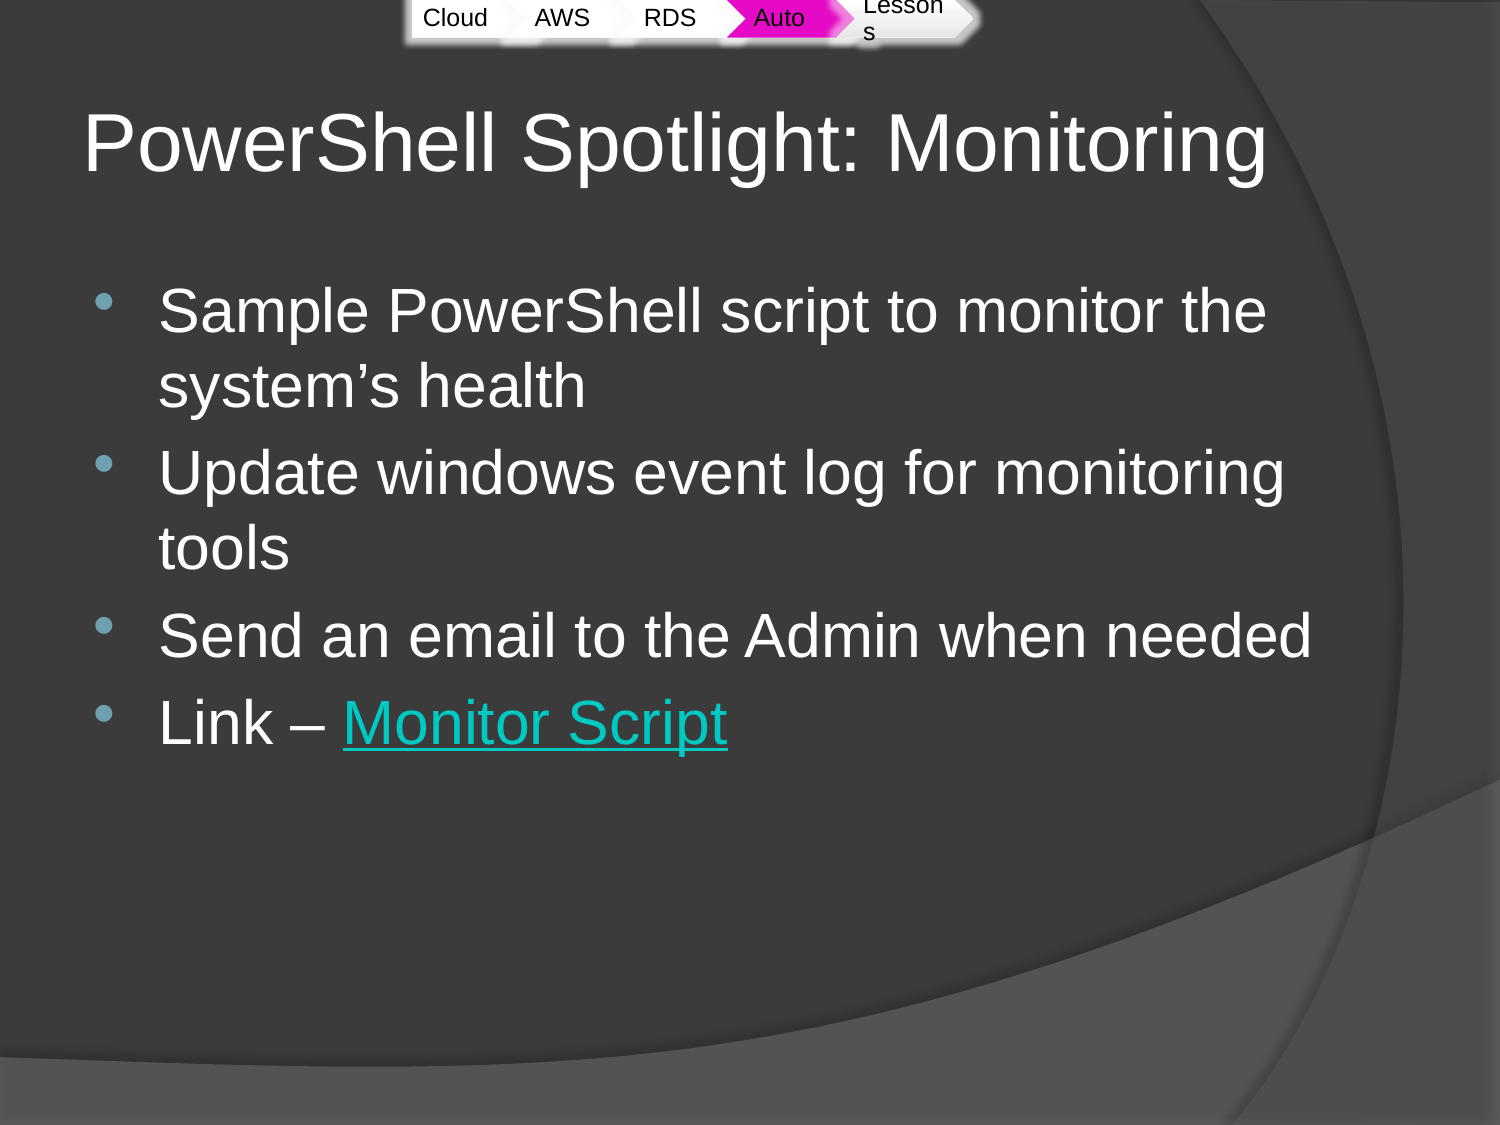

Cloud
AWS
RDS
Auto
Lessons
# PowerShell Spotlight: Monitoring
Sample PowerShell script to monitor the system’s health
Update windows event log for monitoring tools
Send an email to the Admin when needed
Link – Monitor Script